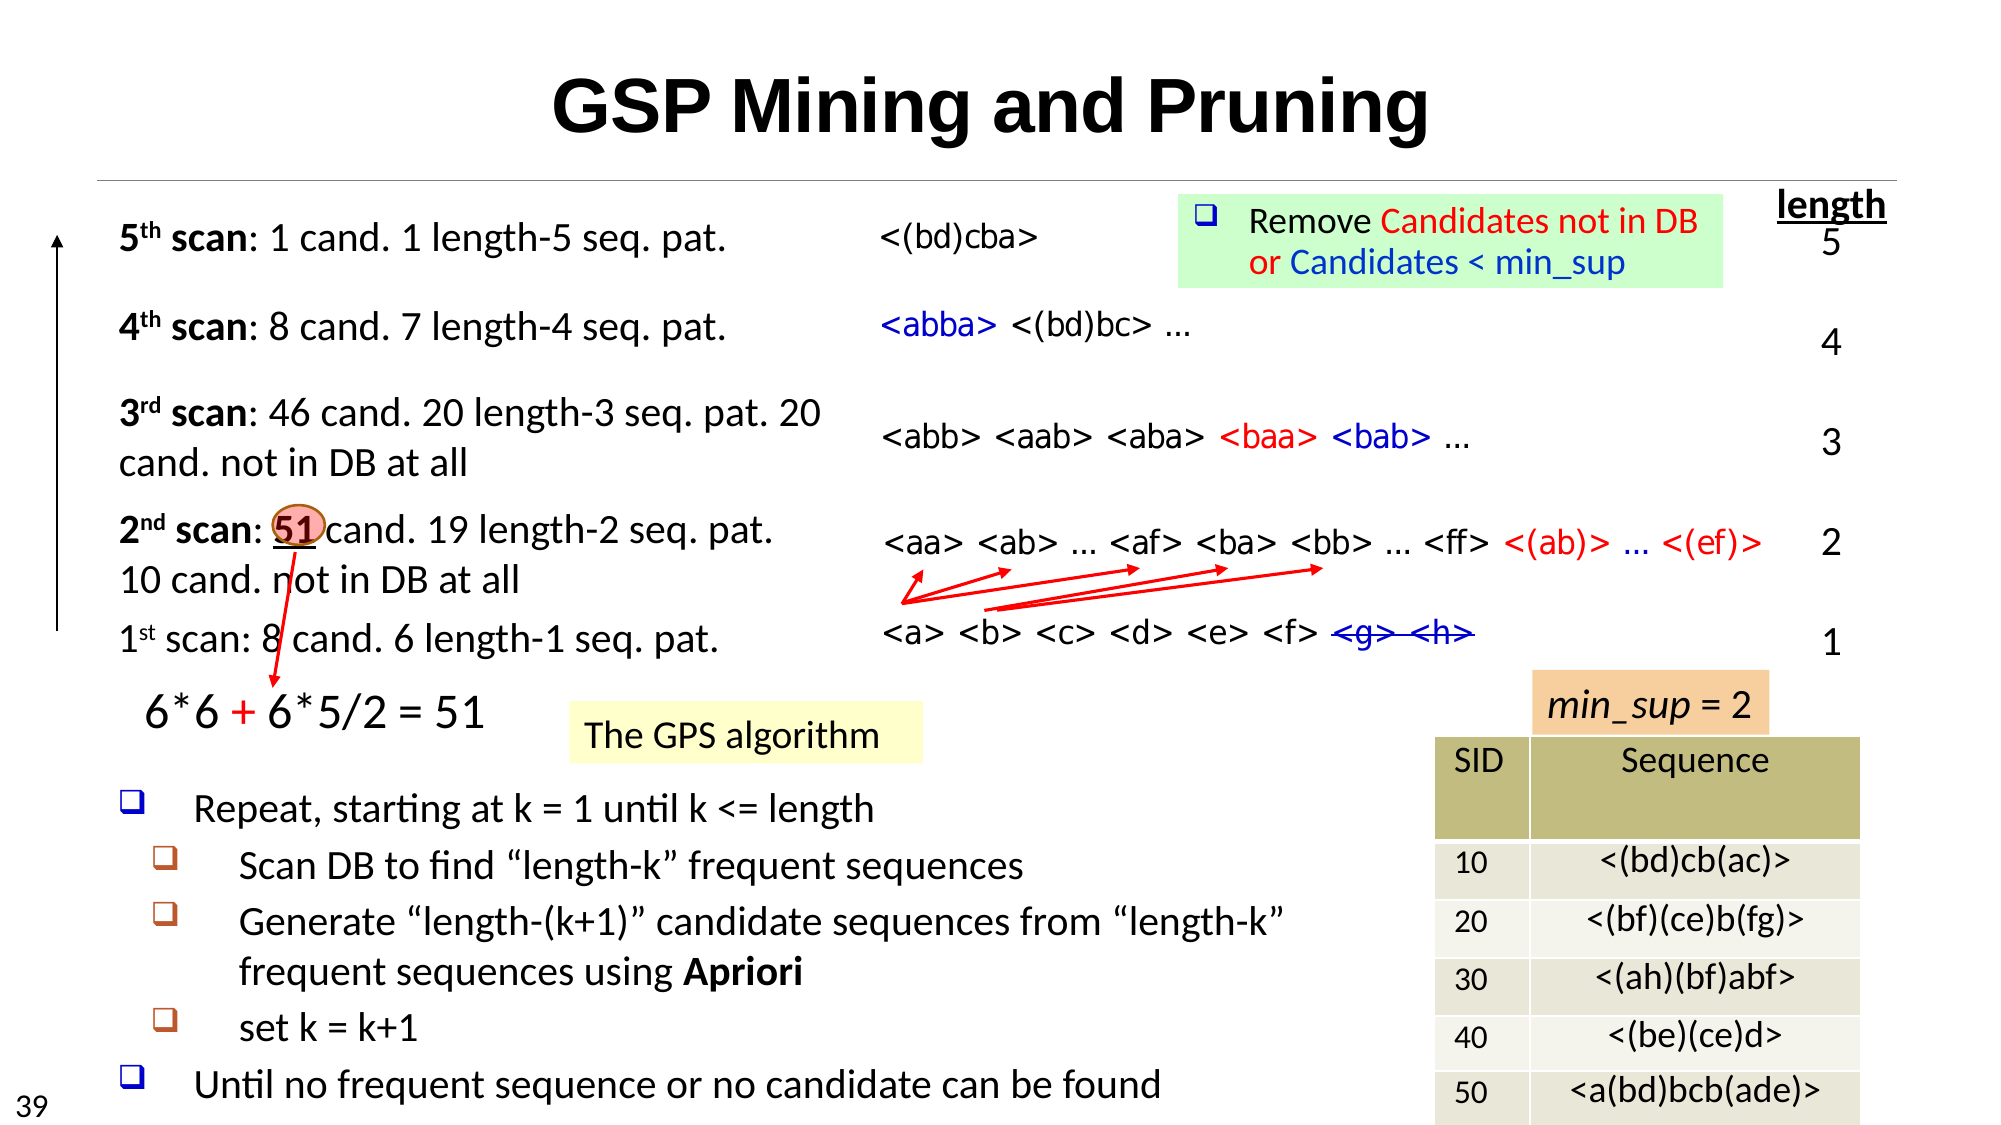

# GSP Mining and Pruning
length
Remove Candidates not in DB or Candidates < min_sup
5th scan: 1 cand. 1 length-5 seq. pat.
<(bd)cba>
4th scan: 8 cand. 7 length-4 seq. pat.
<abba> <(bd)bc> …
3rd scan: 46 cand. 20 length-3 seq. pat. 20 cand. not in DB at all
<abb> <aab> <aba> <baa> <bab> …
2nd scan: 51 cand. 19 length-2 seq. pat. 10 cand. not in DB at all
<aa> <ab> … <af> <ba> <bb> … <ff> <(ab)> … <(ef)>
<a> <b> <c> <d> <e> <f> <g> <h>
1st scan: 8 cand. 6 length-1 seq. pat.
5

4

3

2

1

min_sup = 2
6*6 + 6*5/2 = 51
The GPS algorithm
| SID | Sequence |
| --- | --- |
| 10 | <(bd)cb(ac)> |
| 20 | <(bf)(ce)b(fg)> |
| 30 | <(ah)(bf)abf> |
| 40 | <(be)(ce)d> |
| 50 | <a(bd)bcb(ade)> |
Repeat, starting at k = 1 until k <= length
Scan DB to find “length-k” frequent sequences
Generate “length-(k+1)” candidate sequences from “length-k” frequent sequences using Apriori
set k = k+1
Until no frequent sequence or no candidate can be found